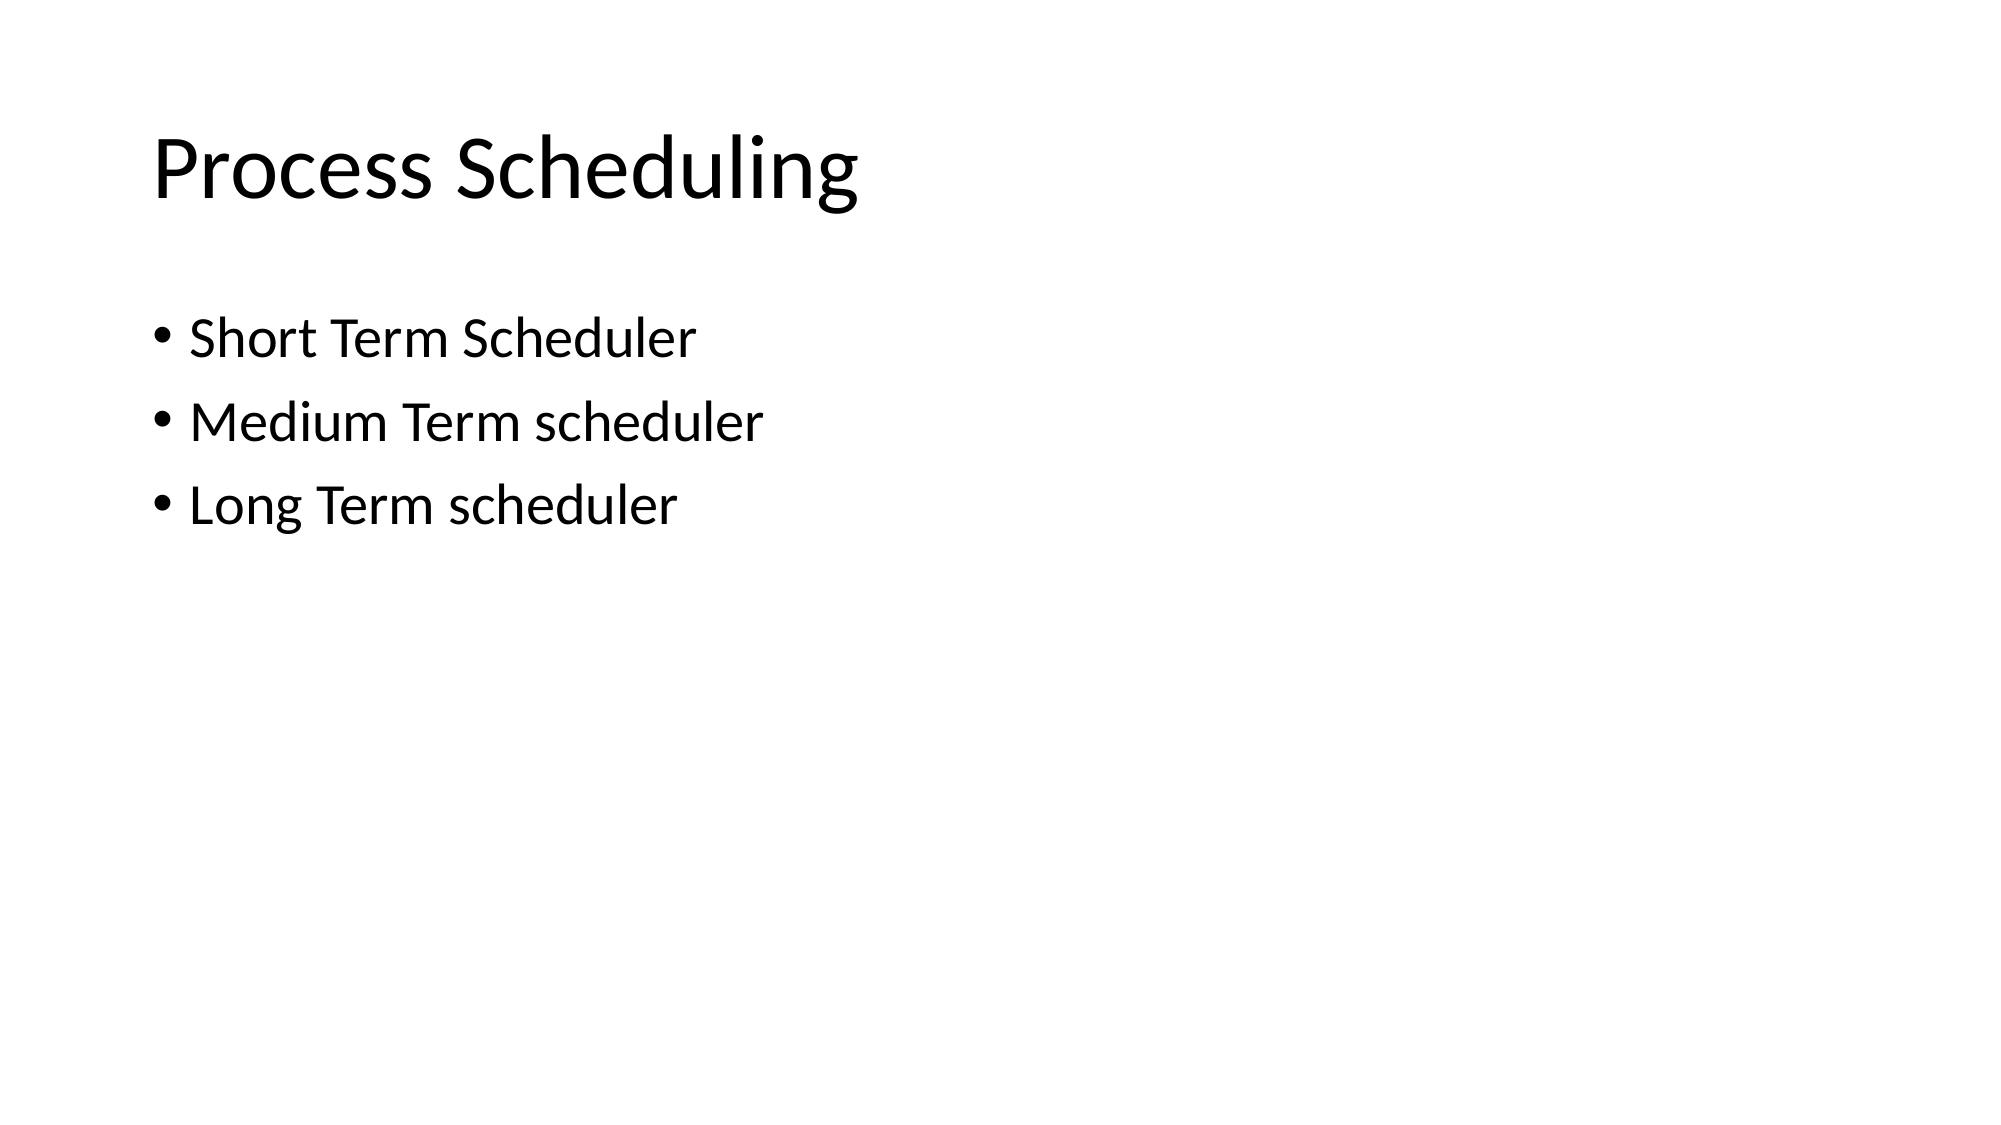

# Process Scheduling
Short Term Scheduler
Medium Term scheduler
Long Term scheduler